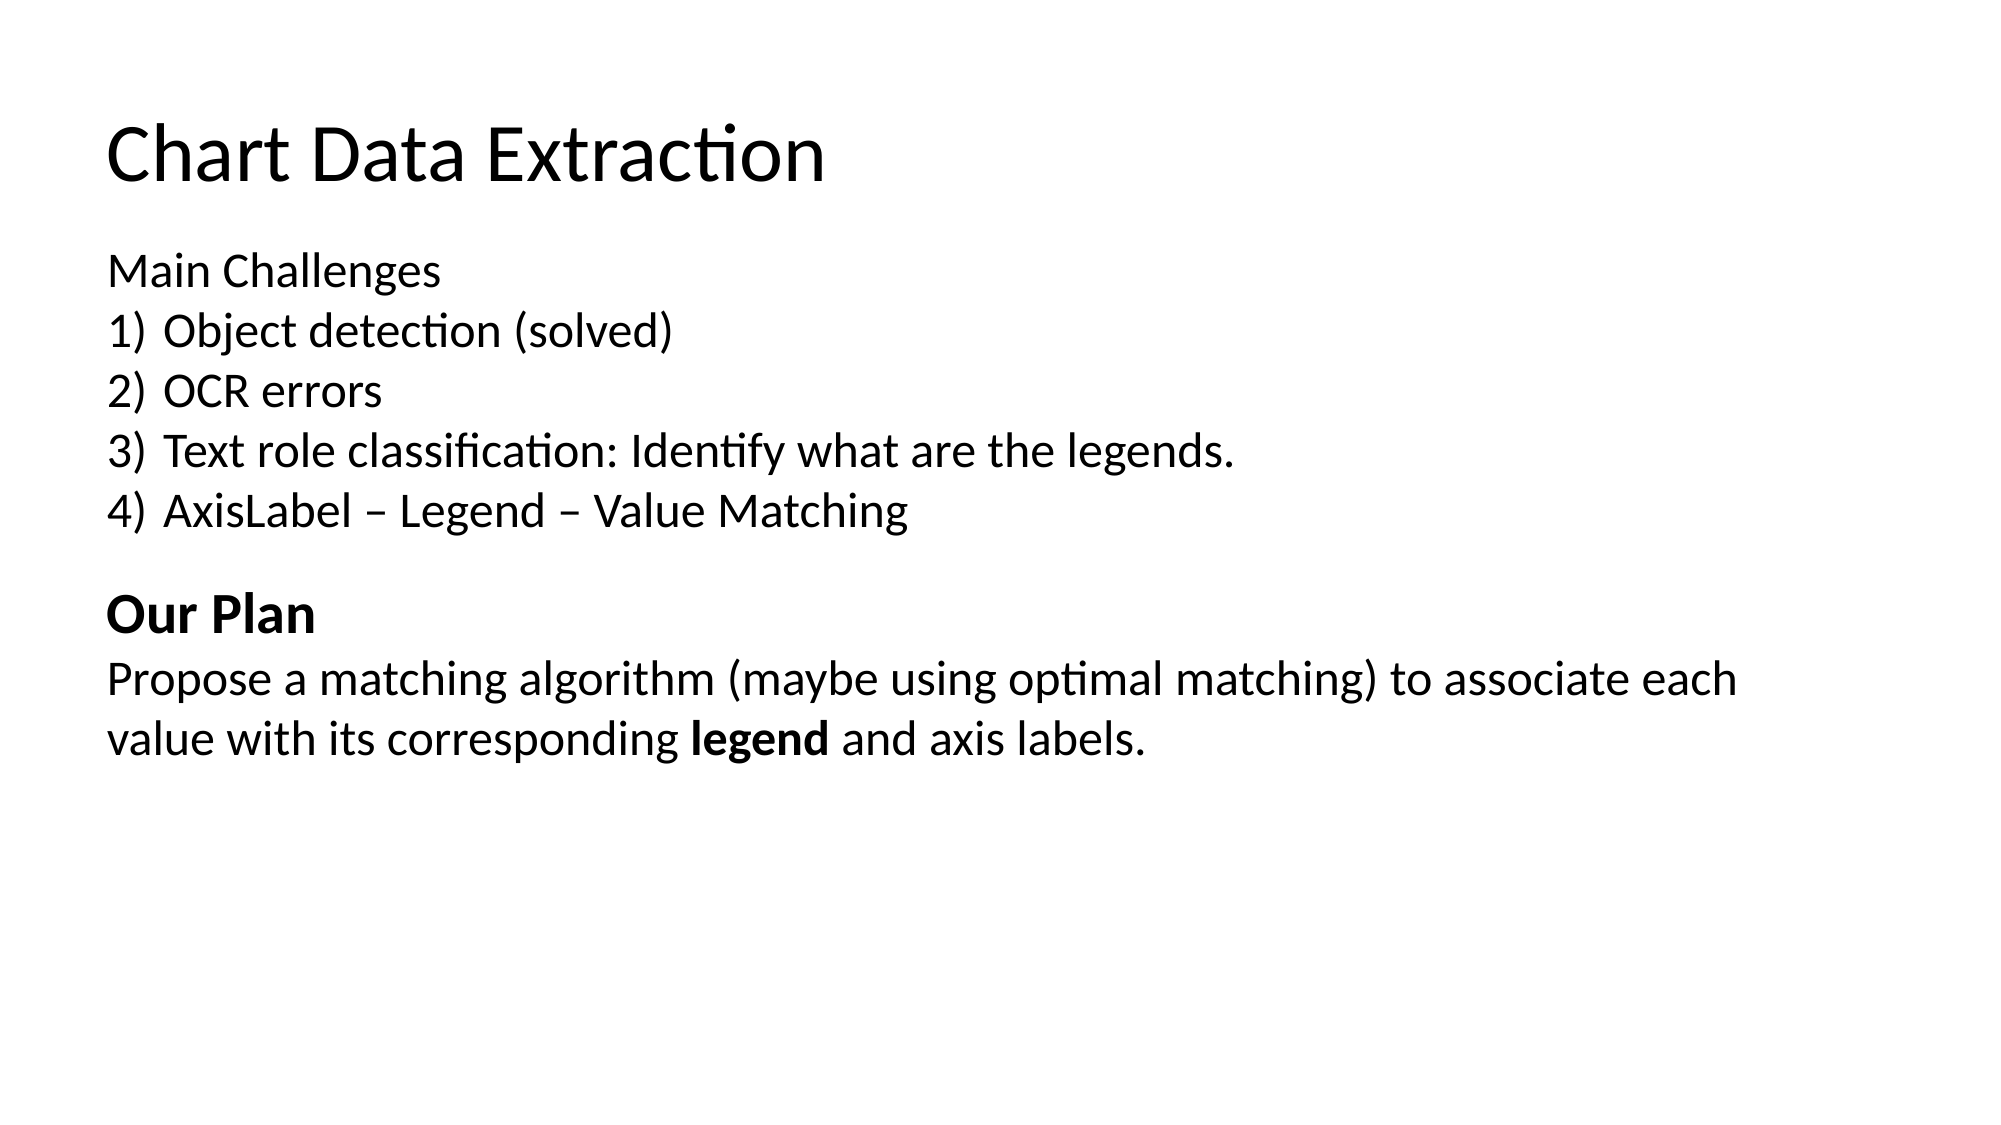

Chart Data Extraction
Main Challenges
Object detection (solved)
OCR errors
Text role classification: Identify what are the legends.
AxisLabel – Legend – Value Matching
Our Plan
Propose a matching algorithm (maybe using optimal matching) to associate each value with its corresponding legend and axis labels.